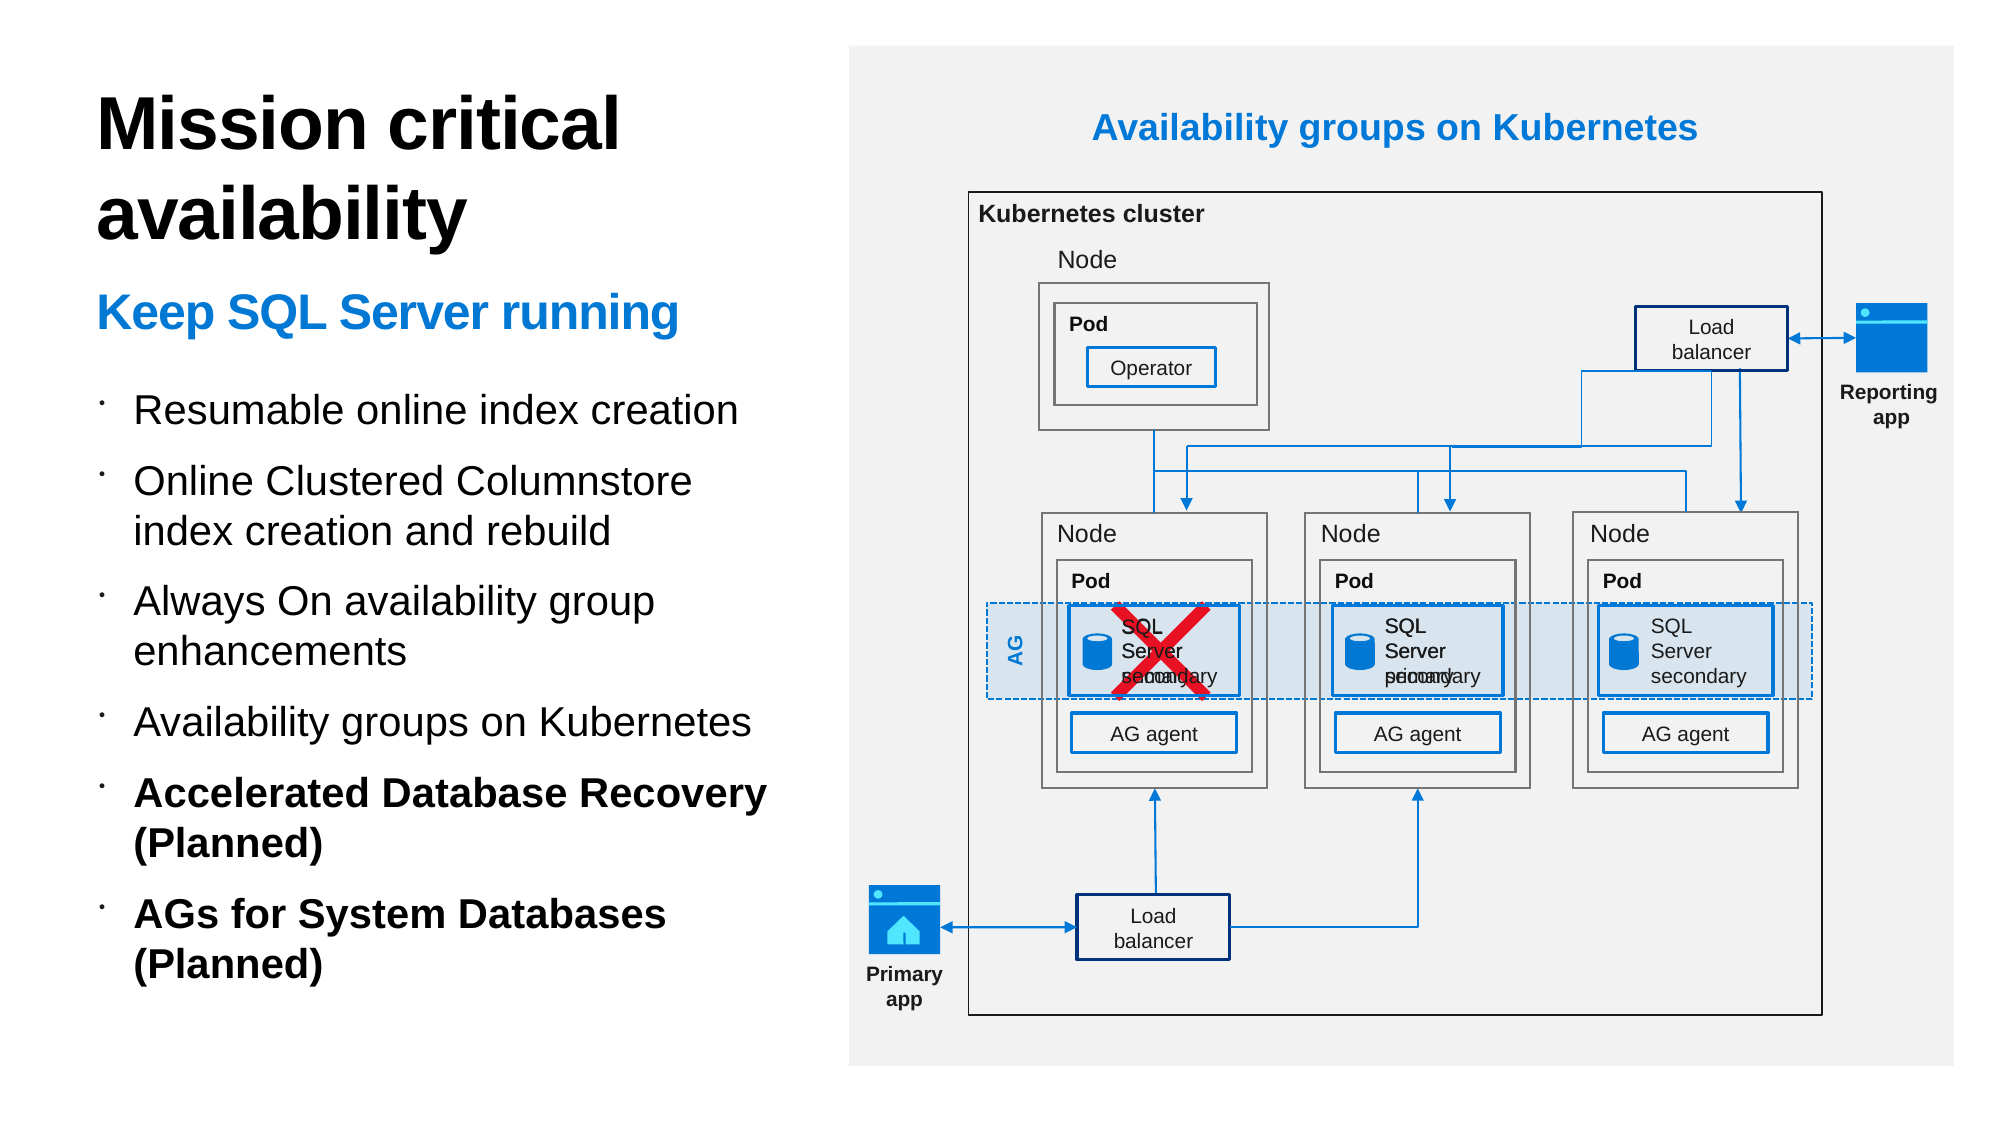

# Mission critical availability Keep SQL Server running
Availability groups on Kubernetes

Kubernetes cluster
Node

Pod
Operator

Load balancer
Reporting
app
Resumable online index creation
Online Clustered Columnstore index creation and rebuild
Always On availability group enhancements
Availability groups on Kubernetes
Accelerated Database Recovery (Planned)
AGs for System Databases (Planned)
Node
Node
Node

Pod
Pod
Pod

AG
SQL Server primary
SQL Server primary
SQL Server secondary
SQL Server secondary
SQL Server secondary

AG agent
AG agent
AG agent

Load balancer
Primary
app